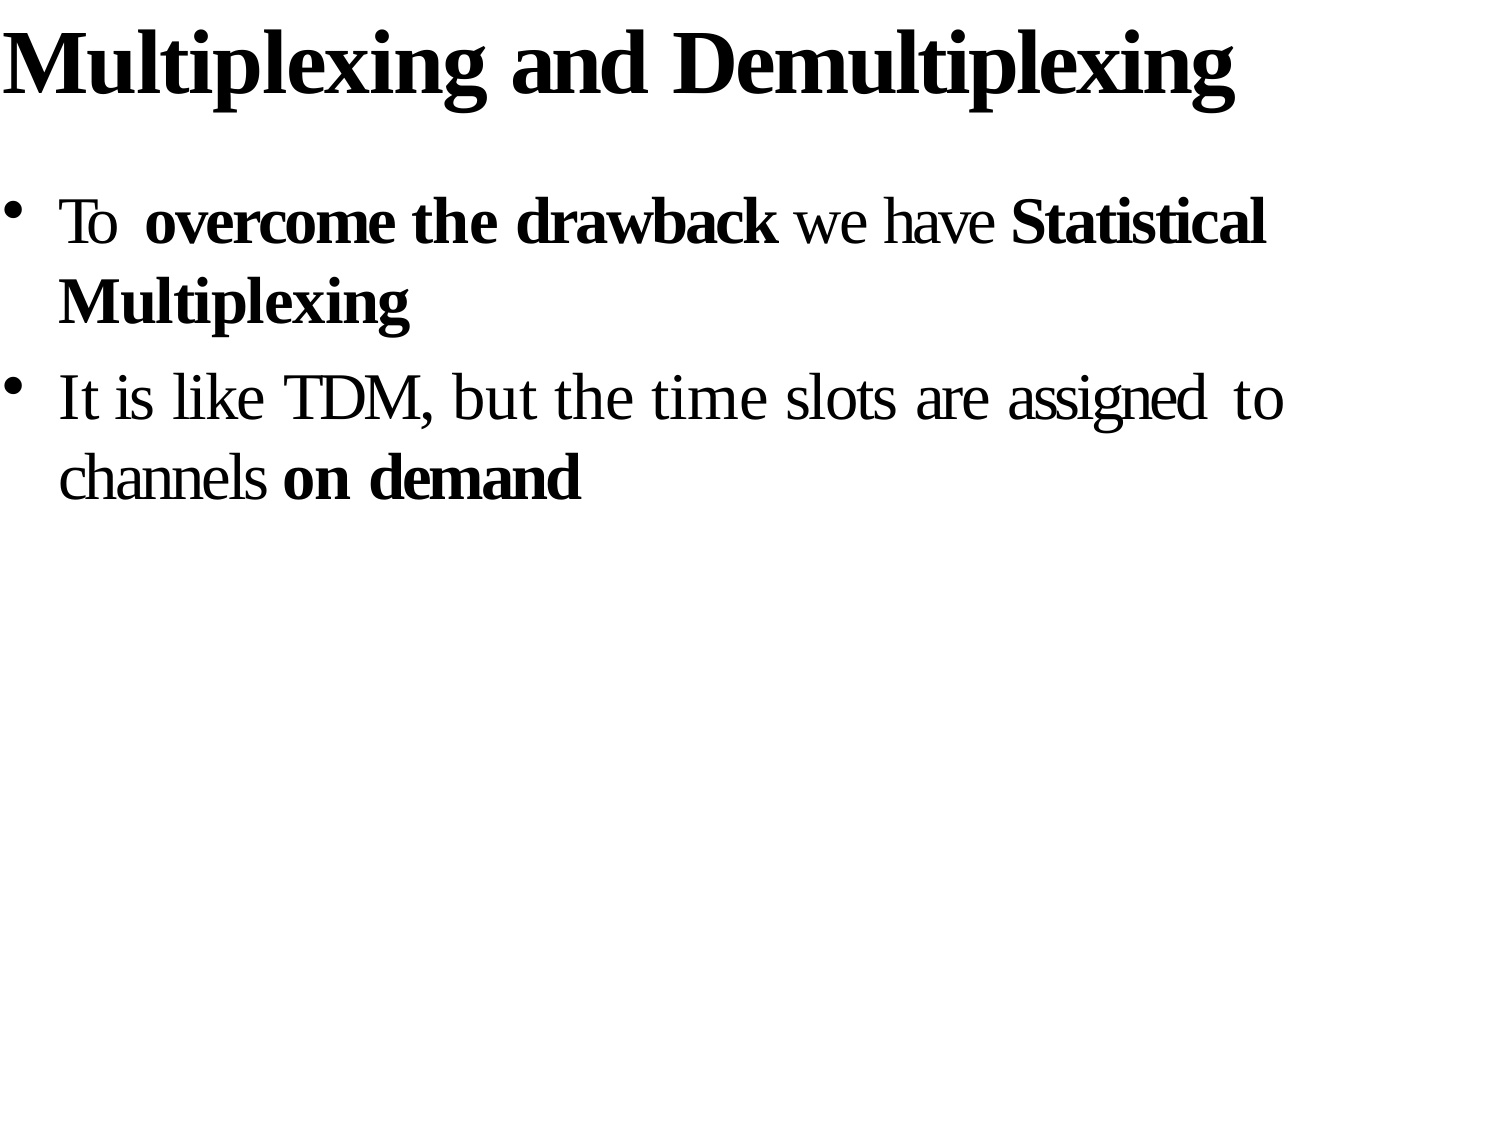

# Multiplexing and Demultiplexing
To  overcome the drawback we have Statistical  Multiplexing
It is like TDM, but the time slots are assigned  to channels on demand